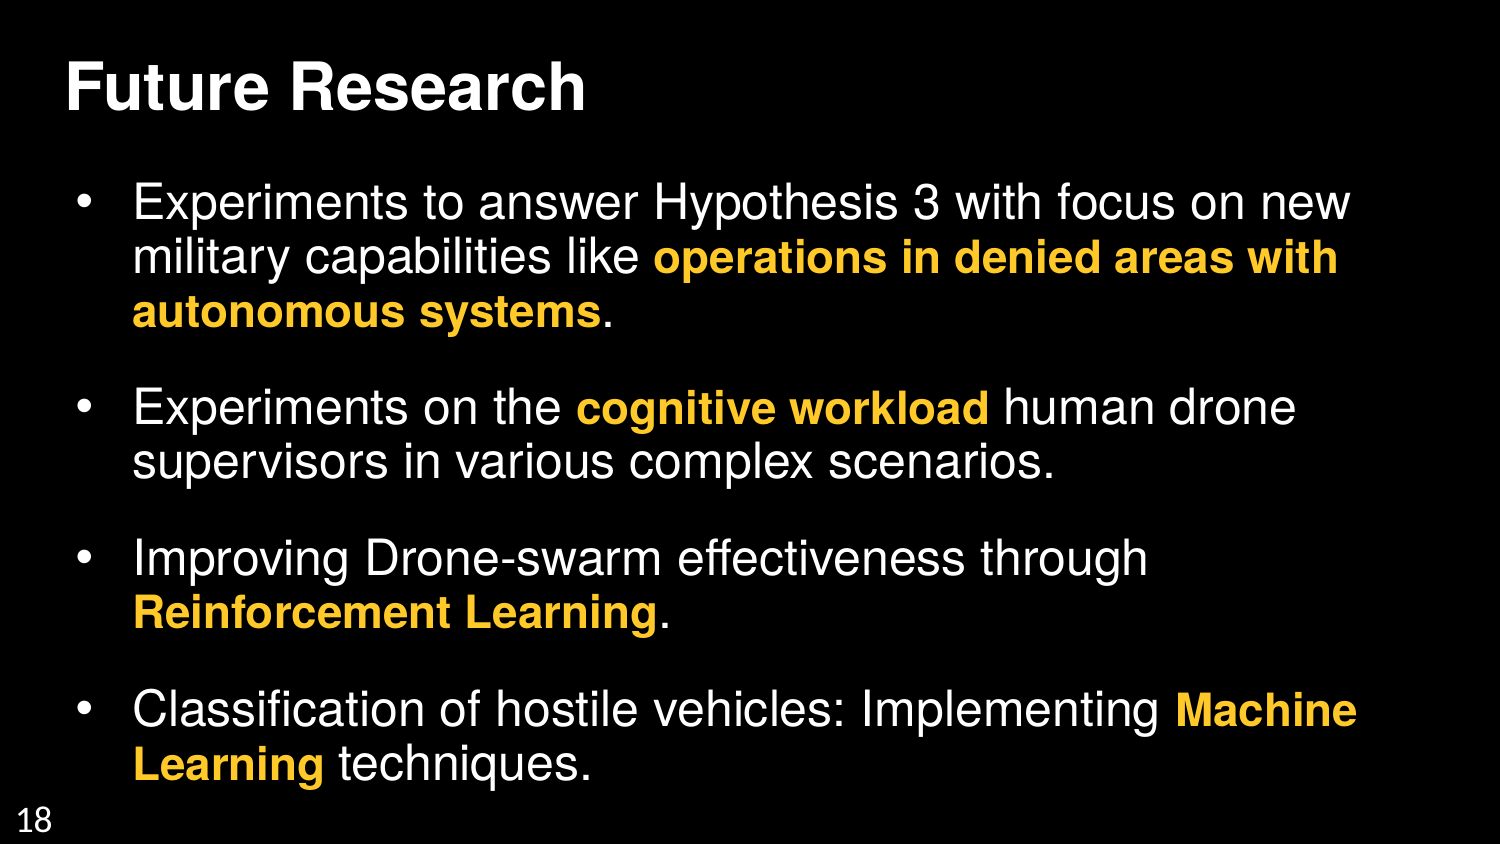

Future Research
Experiments to answer Hypothesis 3 with focus on new military capabilities like operations in denied areas with autonomous systems.

Experiments on the cognitive workload human drone supervisors in various complex scenarios.

Improving Drone-swarm effectiveness through Reinforcement Learning.

Classification of hostile vehicles: Implementing Machine Learning techniques.

NLT 12/03/2018

18